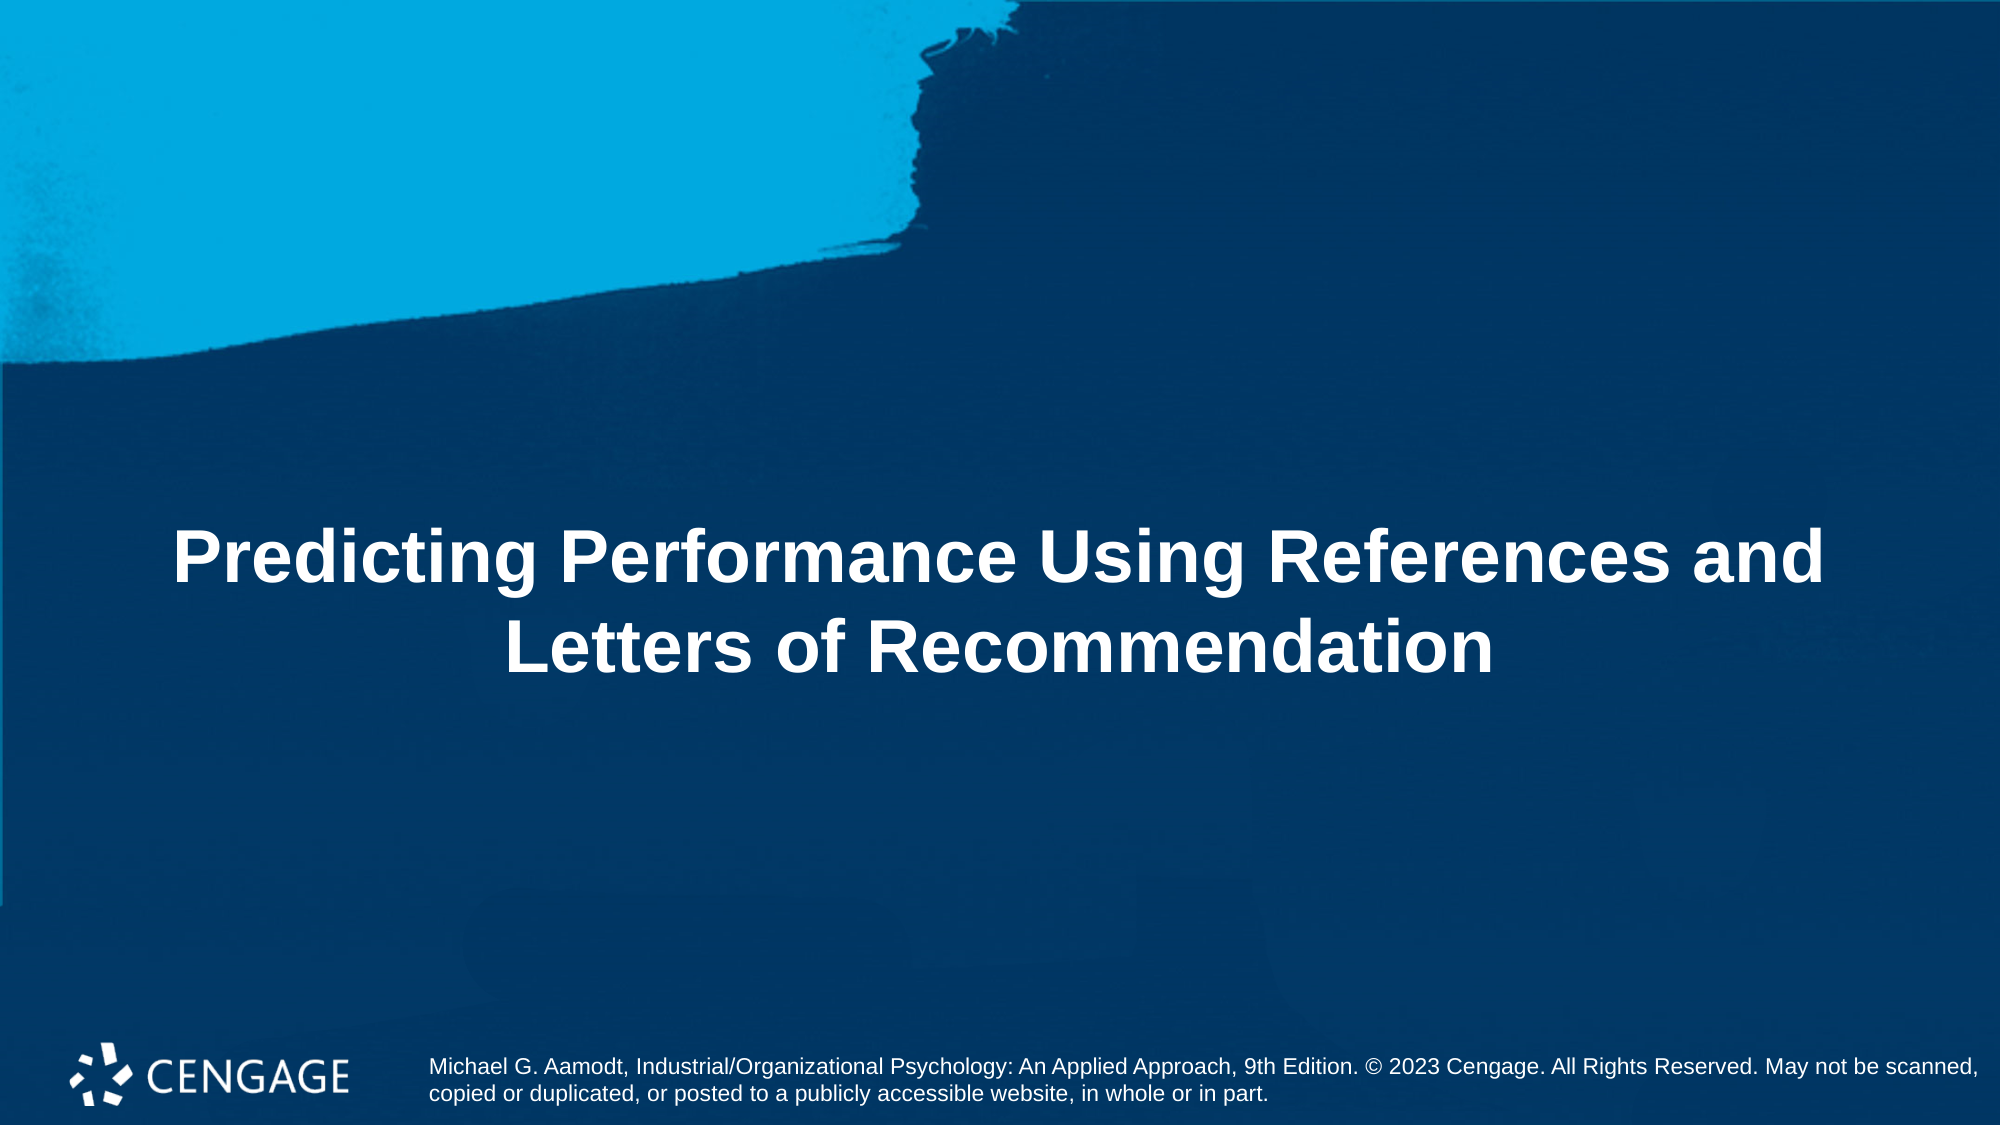

# Predicting Performance Using References and Letters of Recommendation